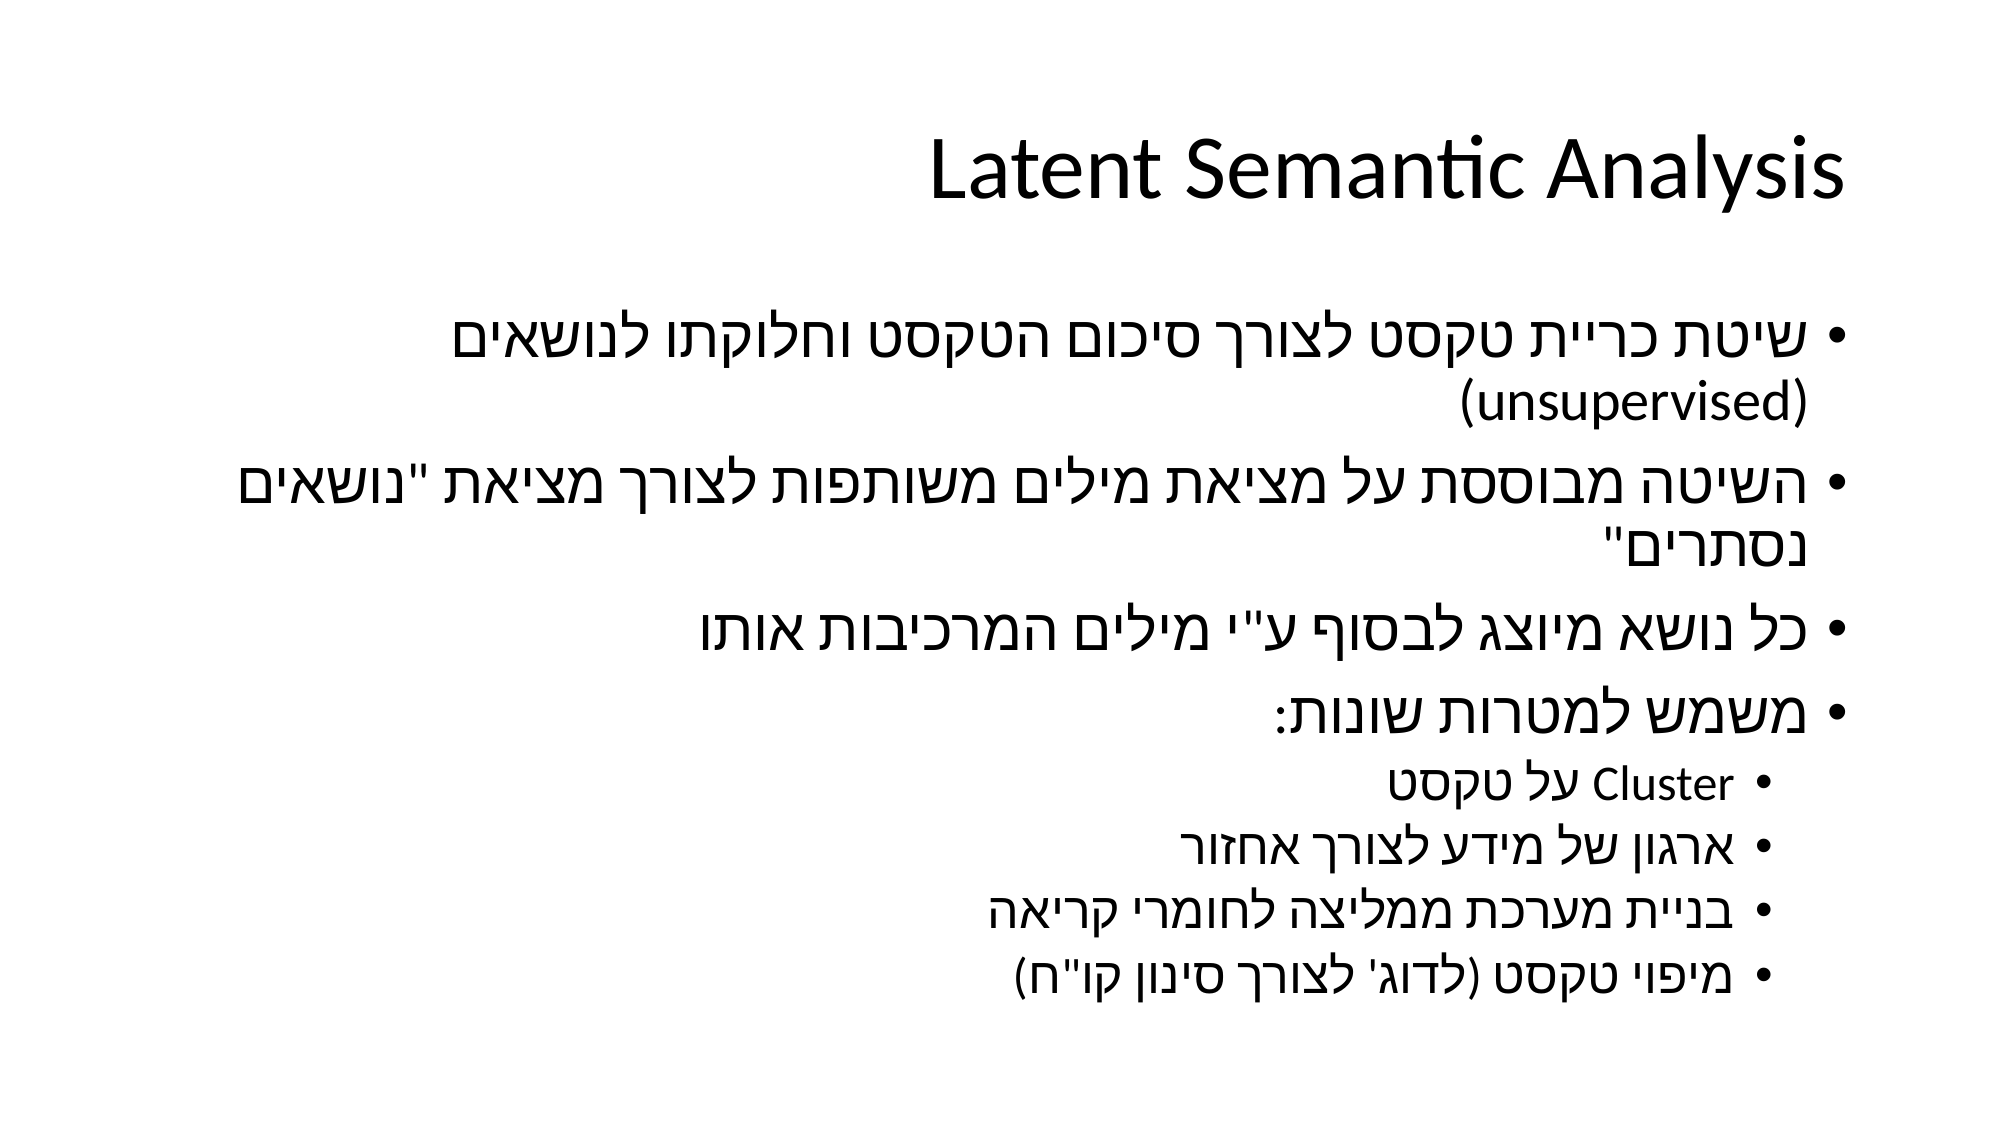

# Latent Semantic Analysis
שיטת כריית טקסט לצורך סיכום הטקסט וחלוקתו לנושאים (unsupervised)
השיטה מבוססת על מציאת מילים משותפות לצורך מציאת "נושאים נסתרים"
כל נושא מיוצג לבסוף ע"י מילים המרכיבות אותו
משמש למטרות שונות:
Cluster על טקסט
ארגון של מידע לצורך אחזור
בניית מערכת ממליצה לחומרי קריאה
מיפוי טקסט (לדוג' לצורך סינון קו"ח)